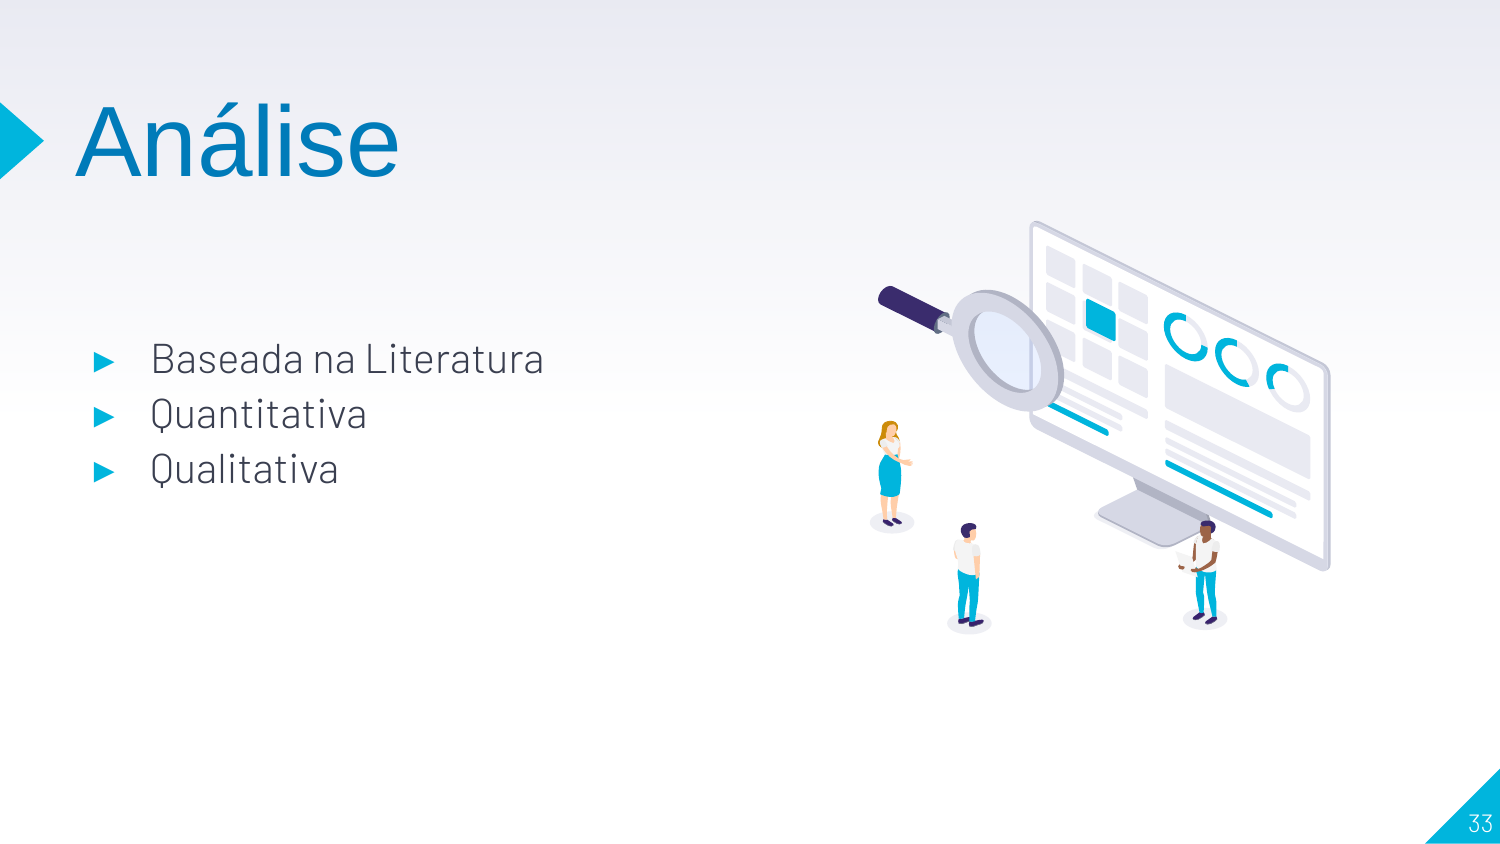

# Análise

Baseada na Literatura
Quantitativa
Qualitativa

33